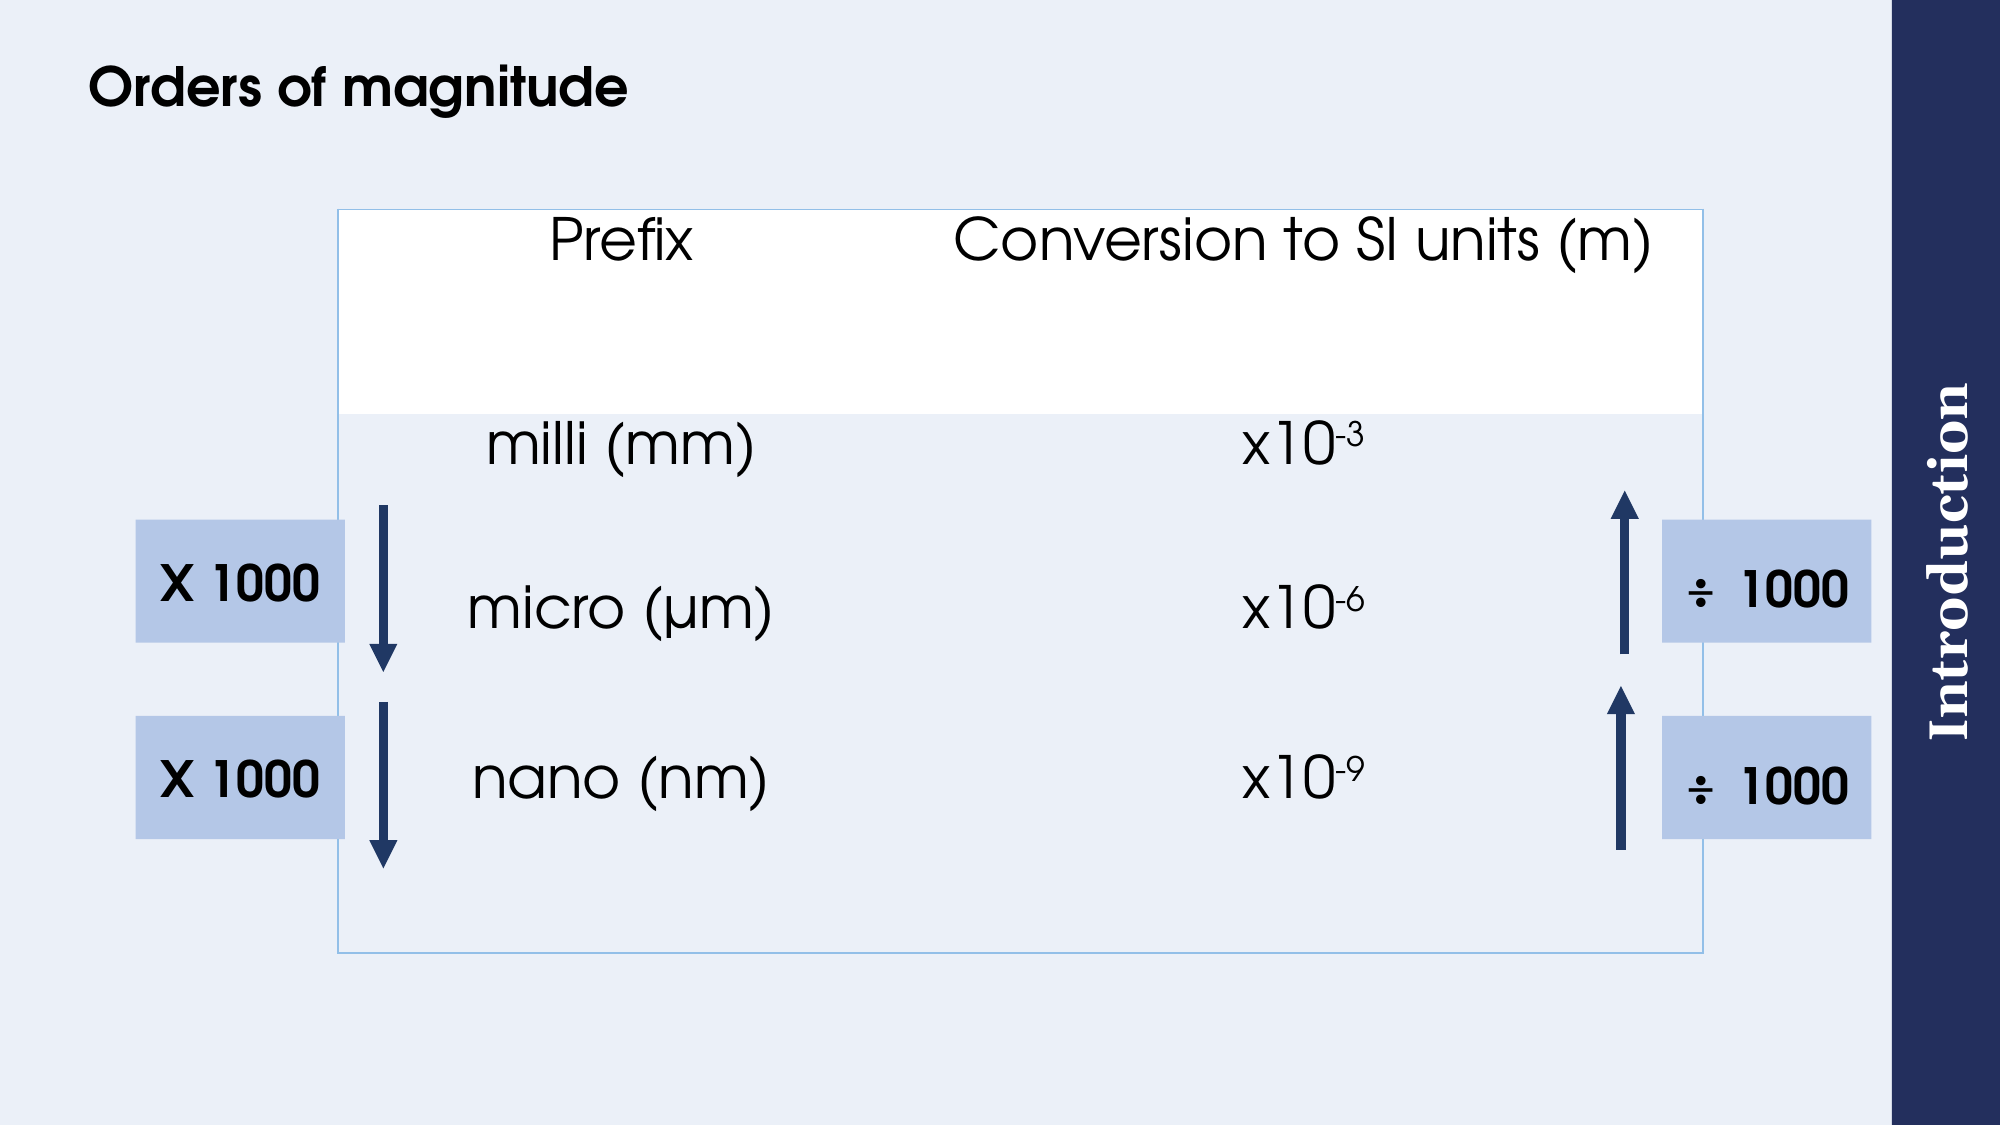

# Orders of magnitude
| Prefix | Conversion to SI units (m) |
| --- | --- |
| milli (mm) | x10-3 |
| micro (µm) | x10-6 |
| nano (nm) | x10-9 |
X 1000
÷ 1000
X 1000
÷ 1000